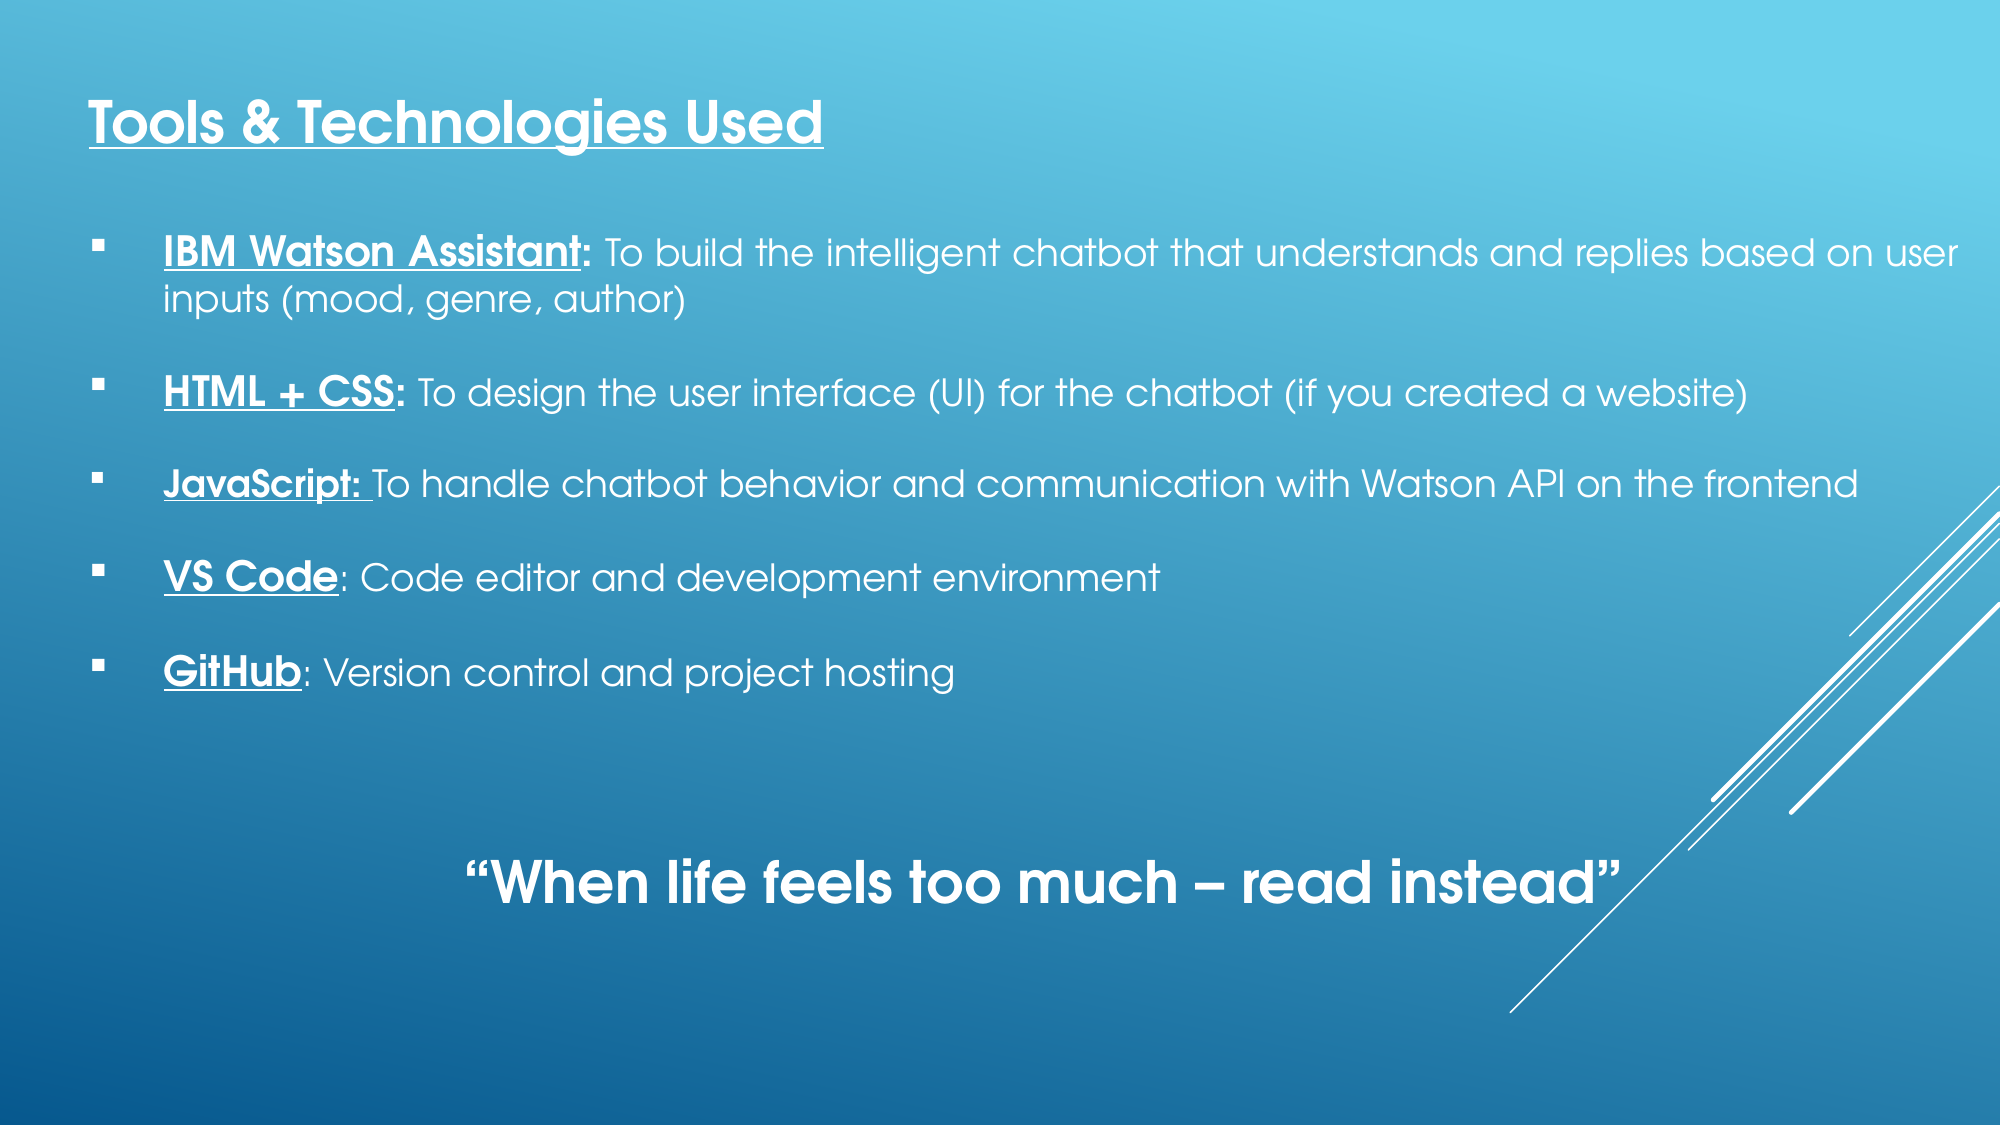

Tools & Technologies Used

IBM Watson Assistant: To build the intelligent chatbot that understands and replies based on user inputs (mood, genre, author)

HTML + CSS: To design the user interface (UI) for the chatbot (if you created a website)

JavaScript: To handle chatbot behavior and communication with Watson API on the frontend

VS Code: Code editor and development environment

GitHub: Version control and project hosting

                       “When life feels too much – read instead”